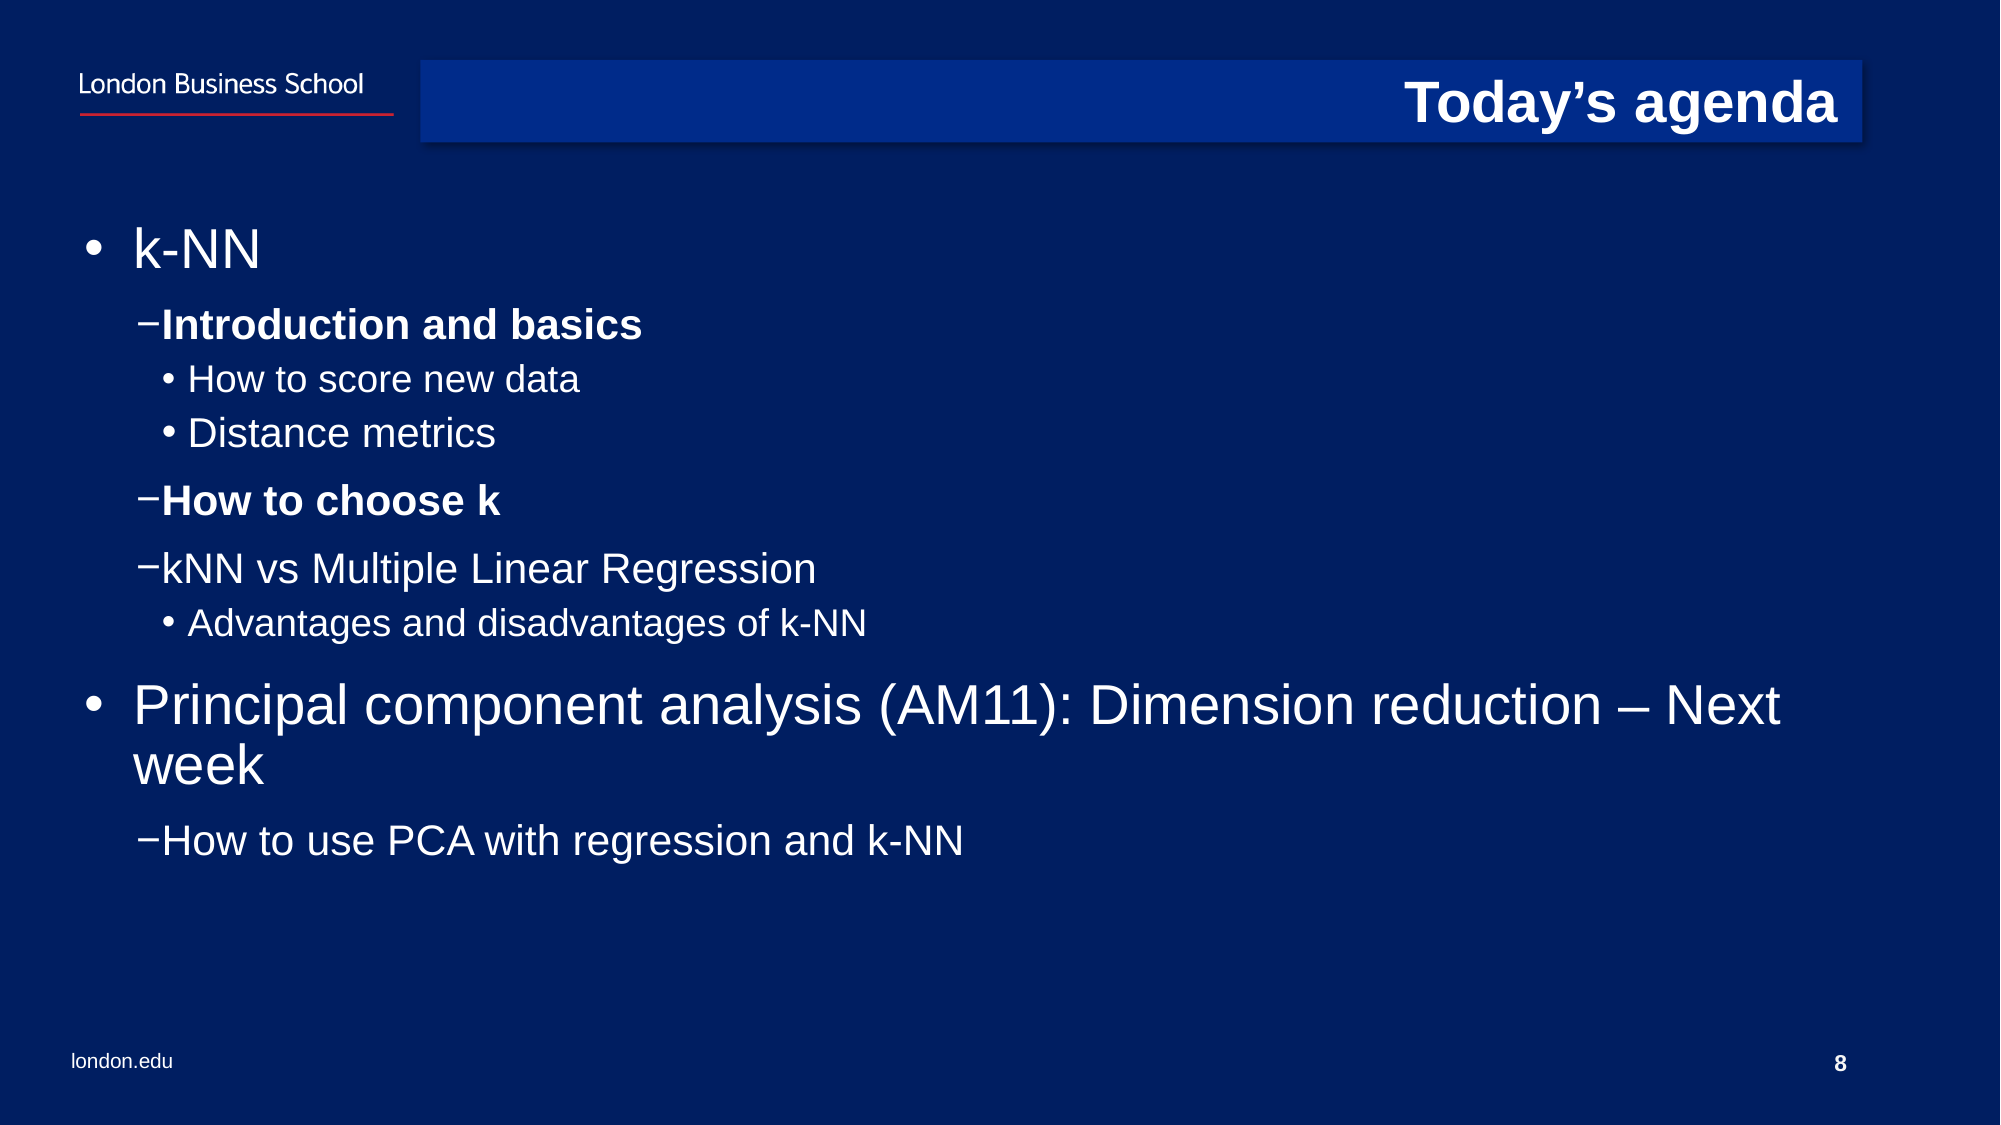

# Today’s agenda
k-NN
Introduction and basics
How to score new data
Distance metrics
How to choose k
kNN vs Multiple Linear Regression
Advantages and disadvantages of k-NN
Principal component analysis (AM11): Dimension reduction – Next week
How to use PCA with regression and k-NN